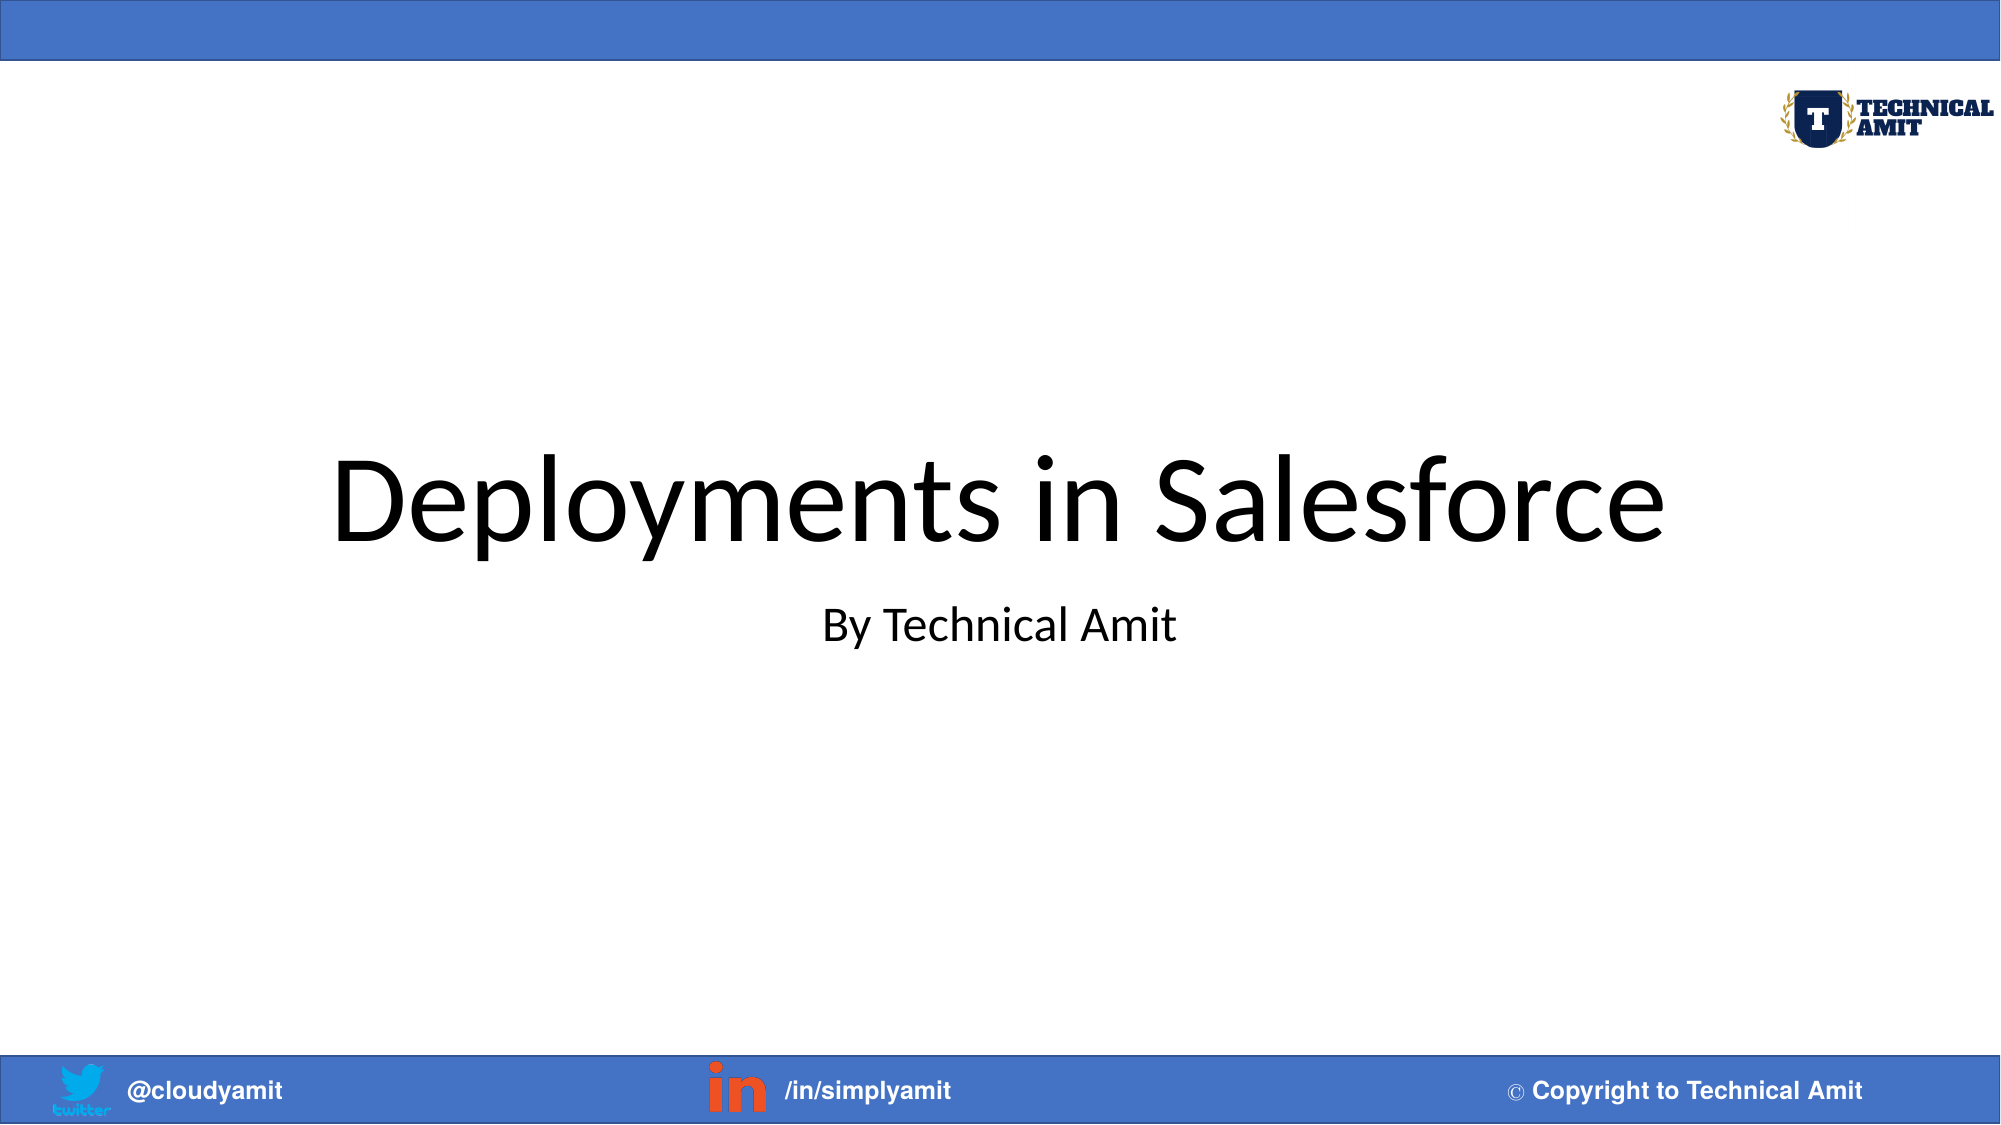

# Deployments in Salesforce
By Technical Amit